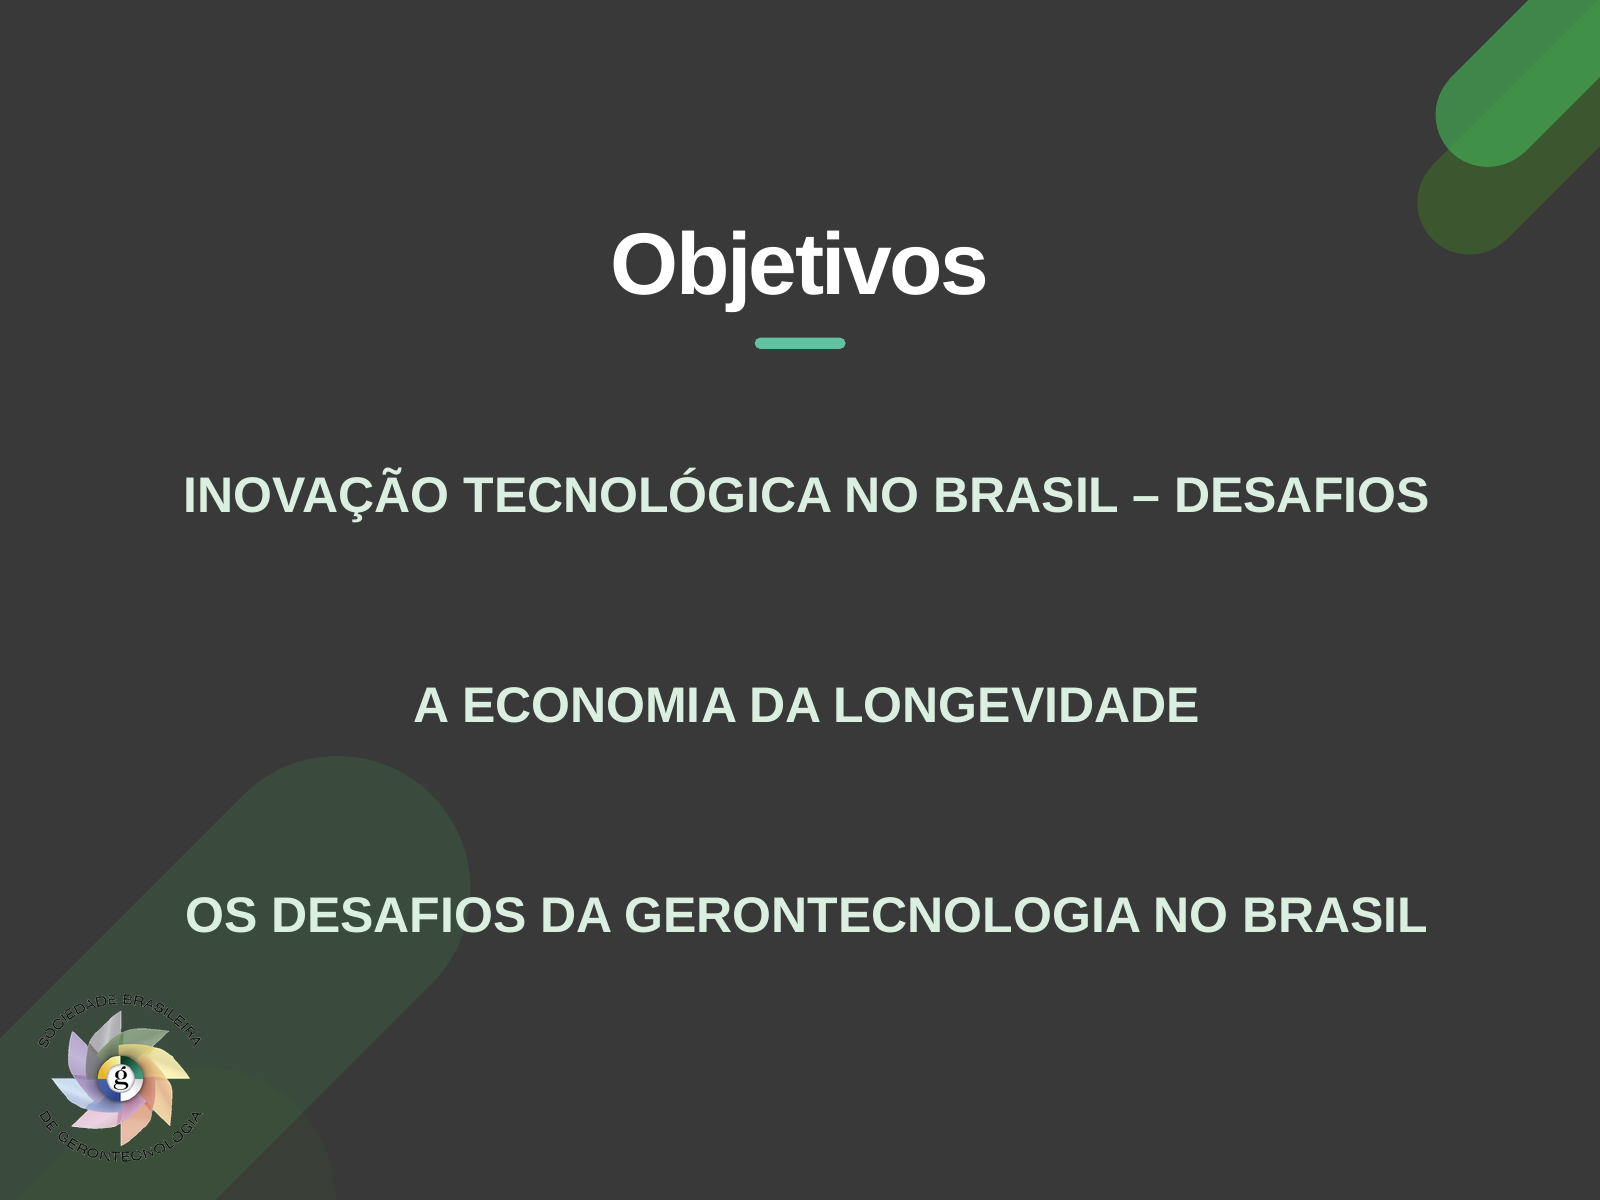

# Objetivos
 INOVAÇÃO TECNOLÓGICA NO BRASIL – DESAFIOS
 A ECONOMIA DA LONGEVIDADE
 OS DESAFIOS DA GERONTECNOLOGIA NO BRASIL